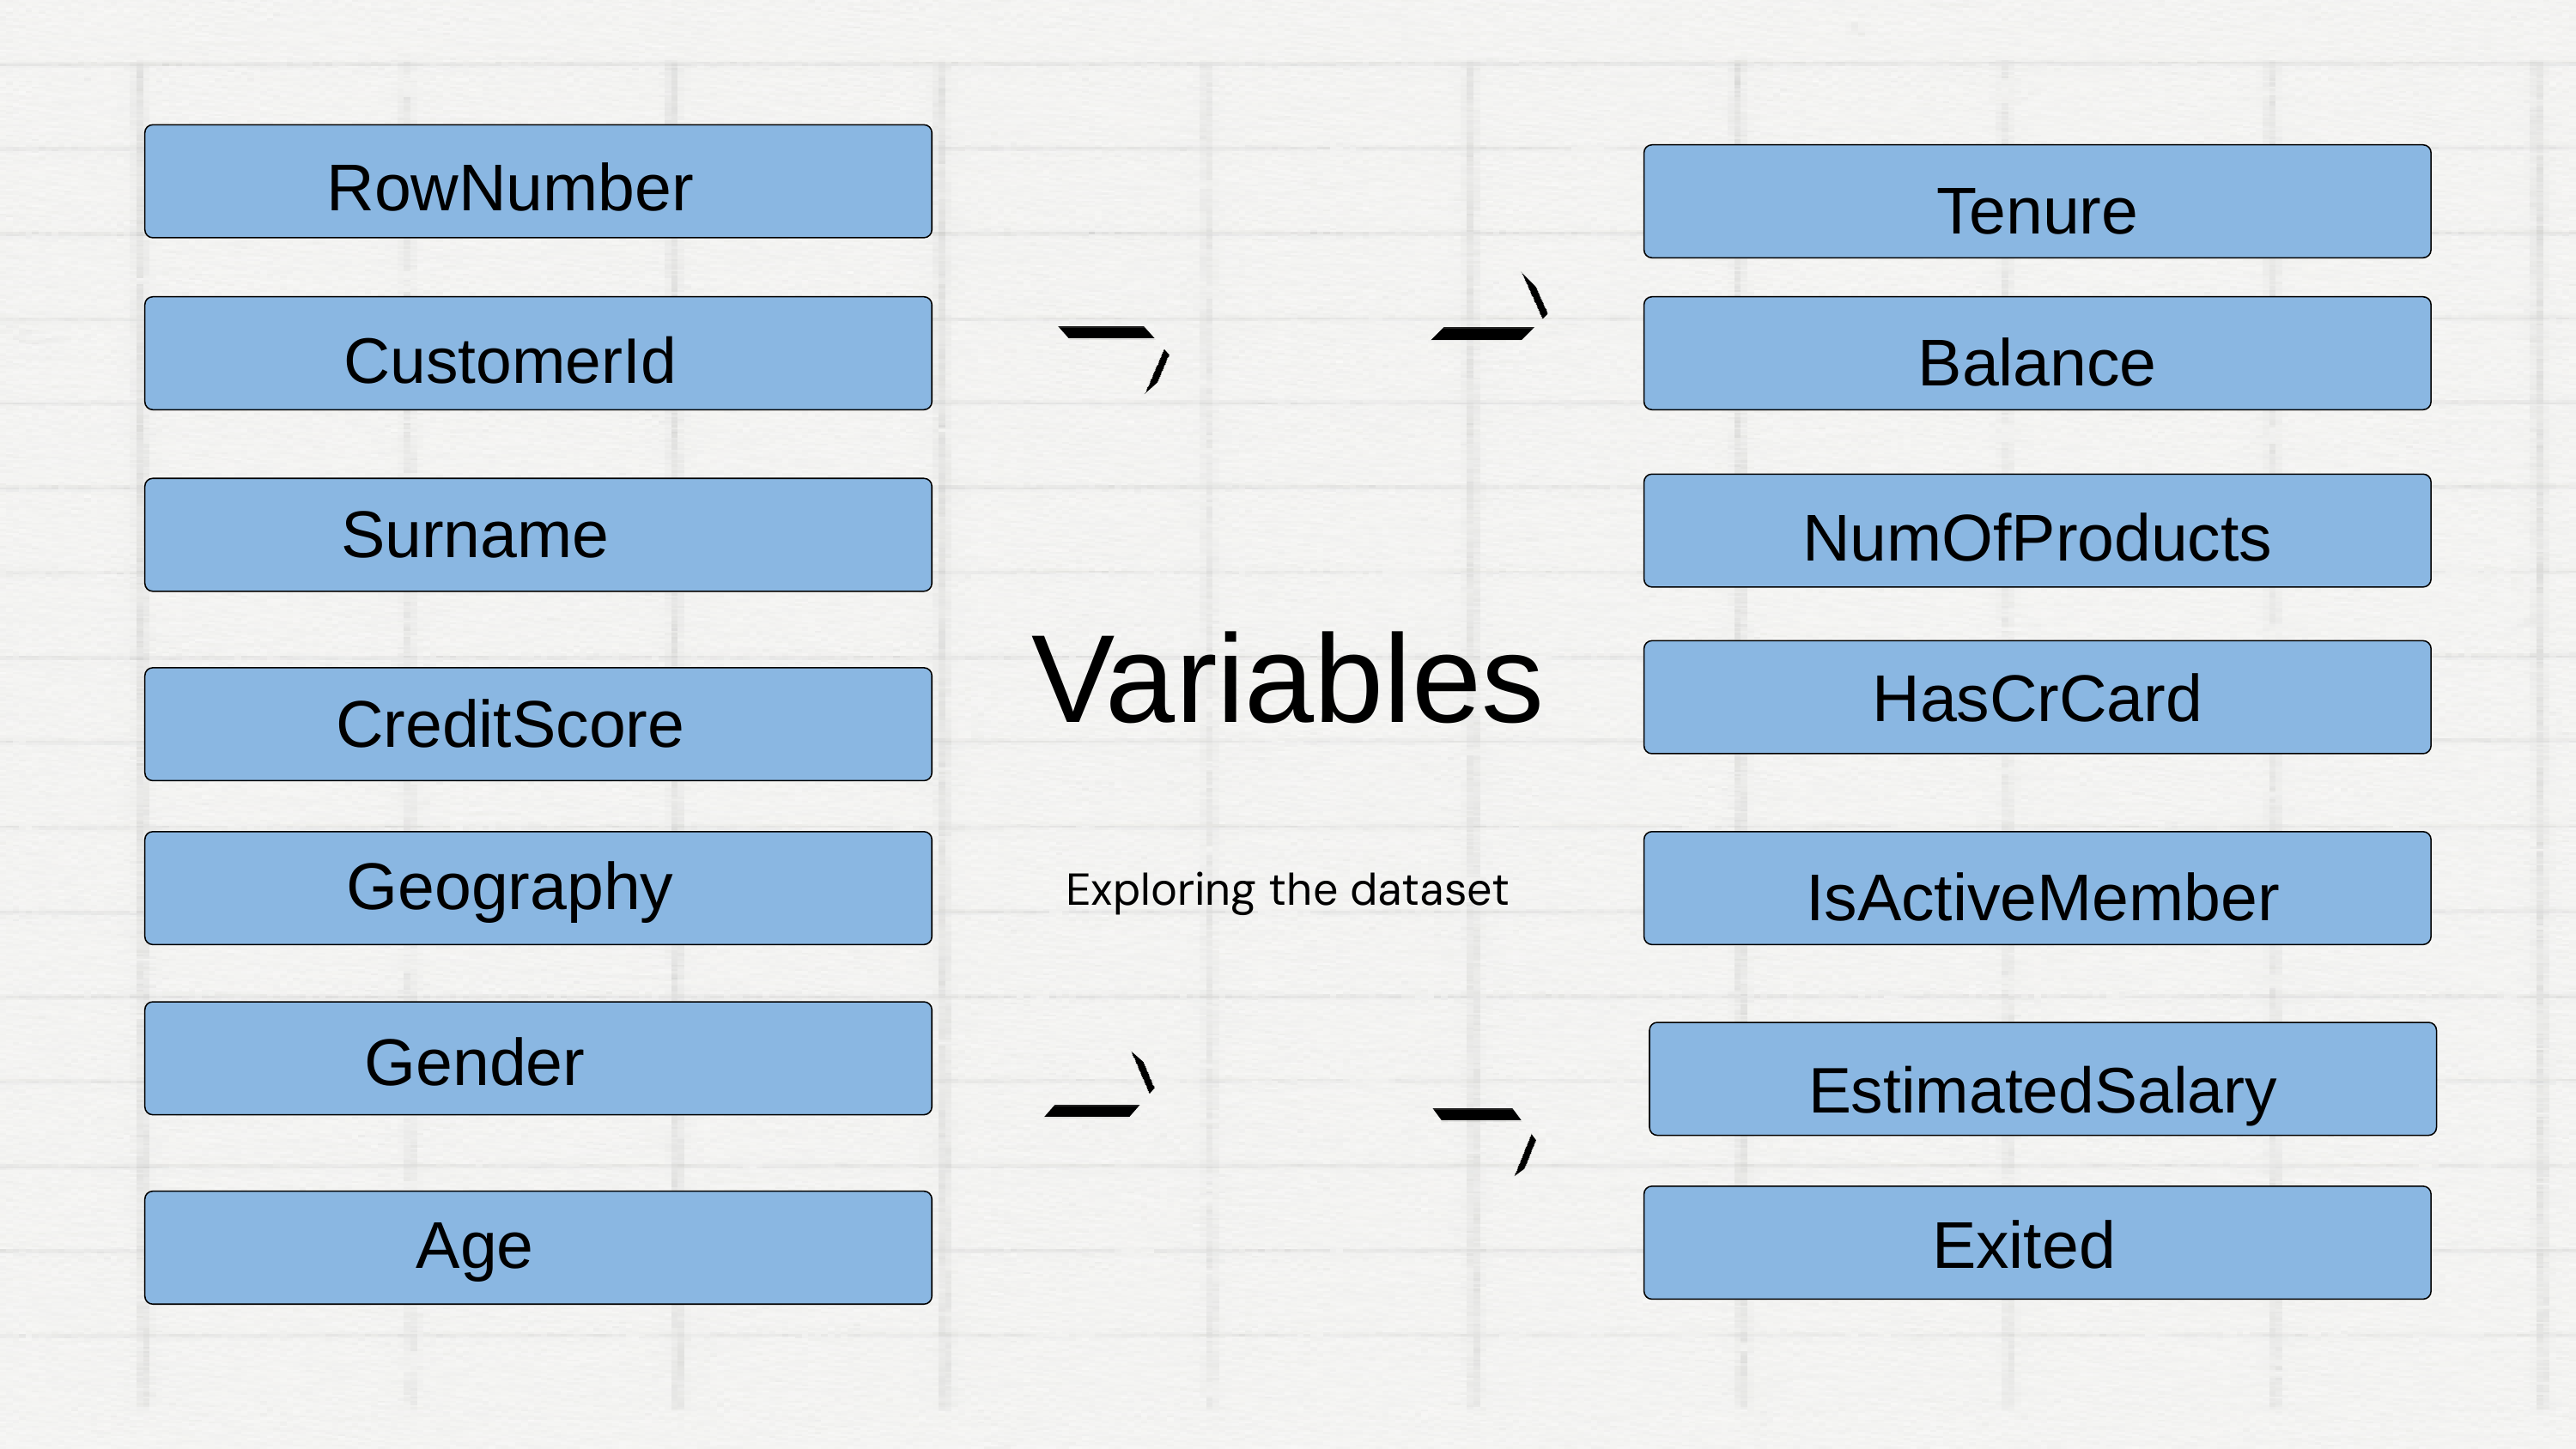

RowNumber

Tenure

CustomerId
Balance

Surname

NumOfProducts
Variables

HasCrCard
CreditScore

Geography

IsActiveMember
Exploring the dataset

Gender

EstimatedSalary

Age
Exited